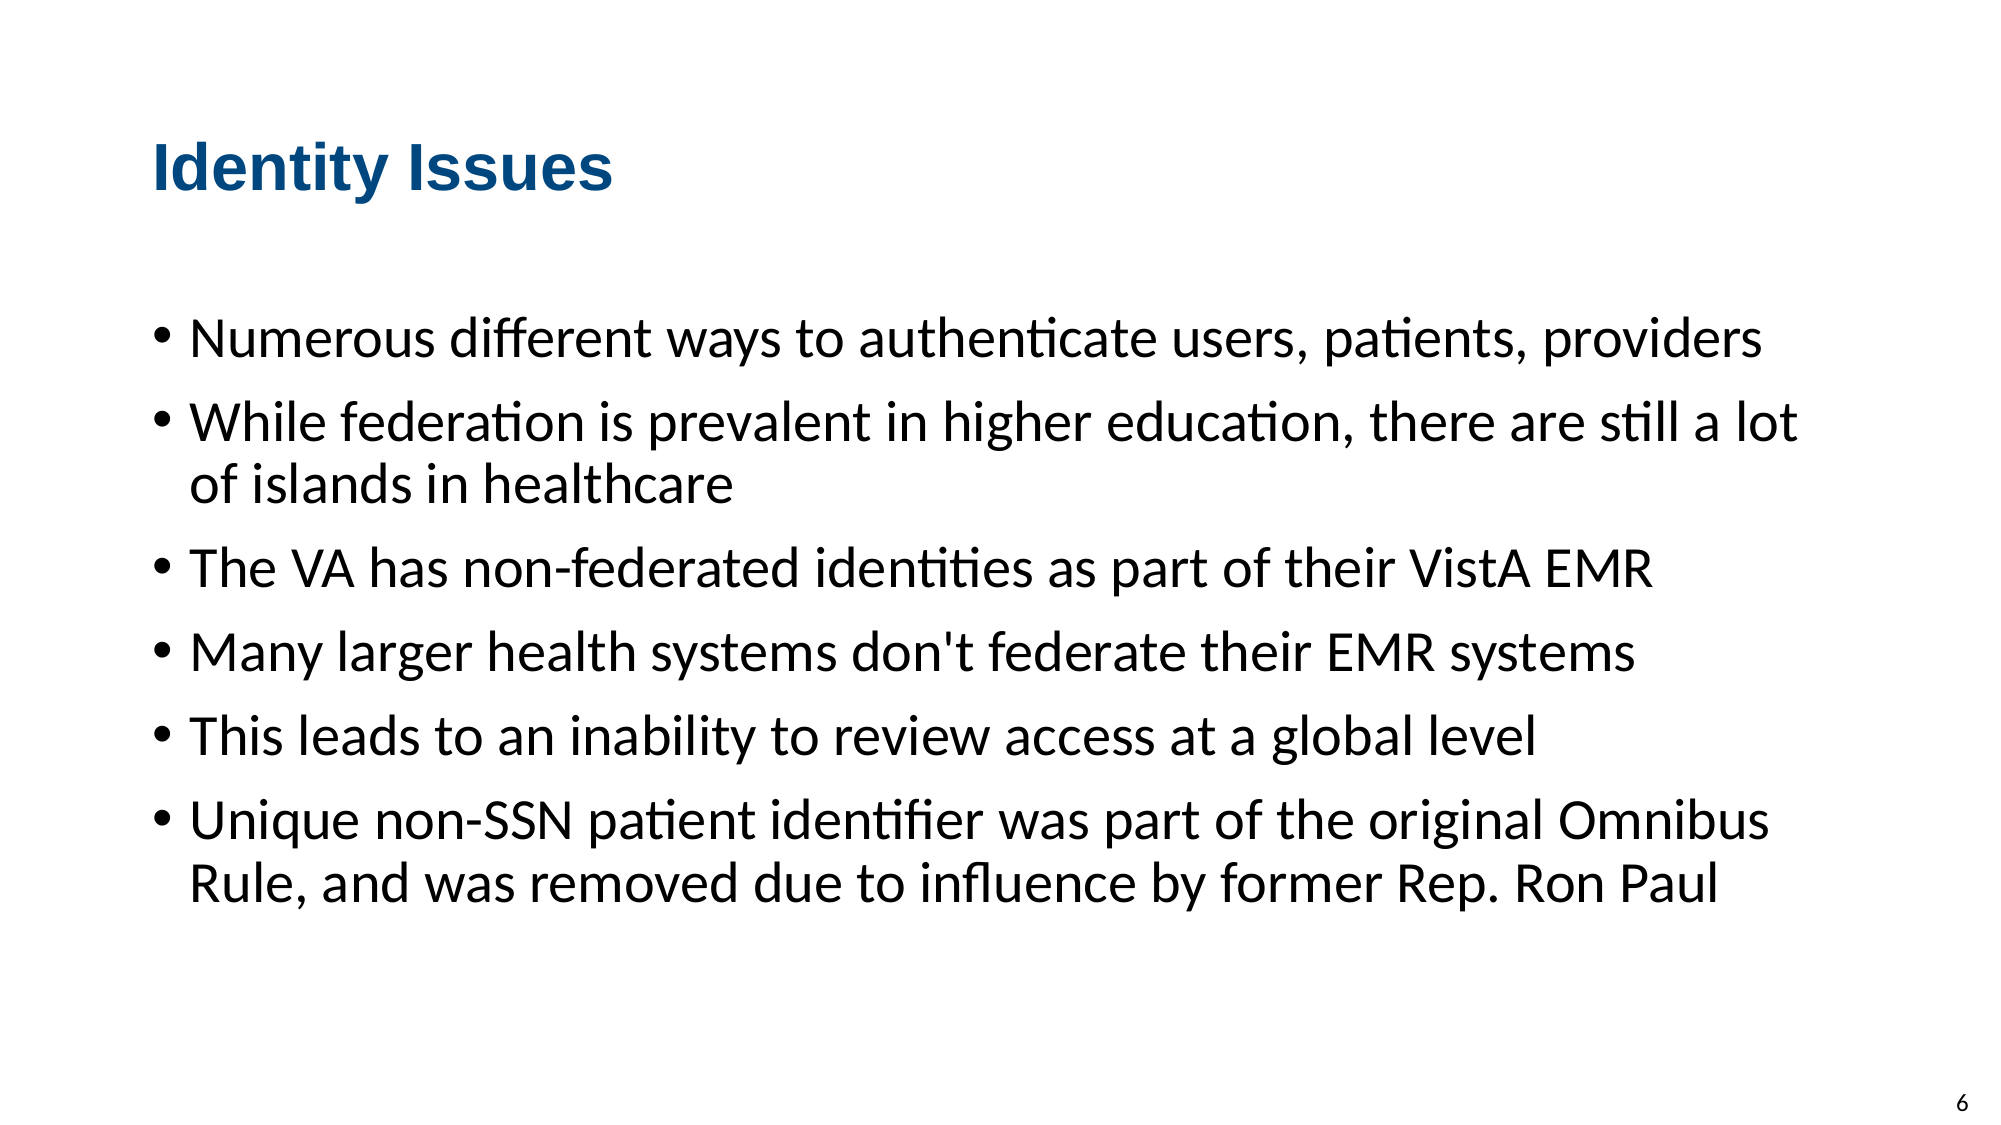

# Identity Issues
Numerous different ways to authenticate users, patients, providers
While federation is prevalent in higher education, there are still a lot of islands in healthcare
The VA has non-federated identities as part of their VistA EMR
Many larger health systems don't federate their EMR systems
This leads to an inability to review access at a global level
Unique non-SSN patient identifier was part of the original Omnibus Rule, and was removed due to influence by former Rep. Ron Paul

6